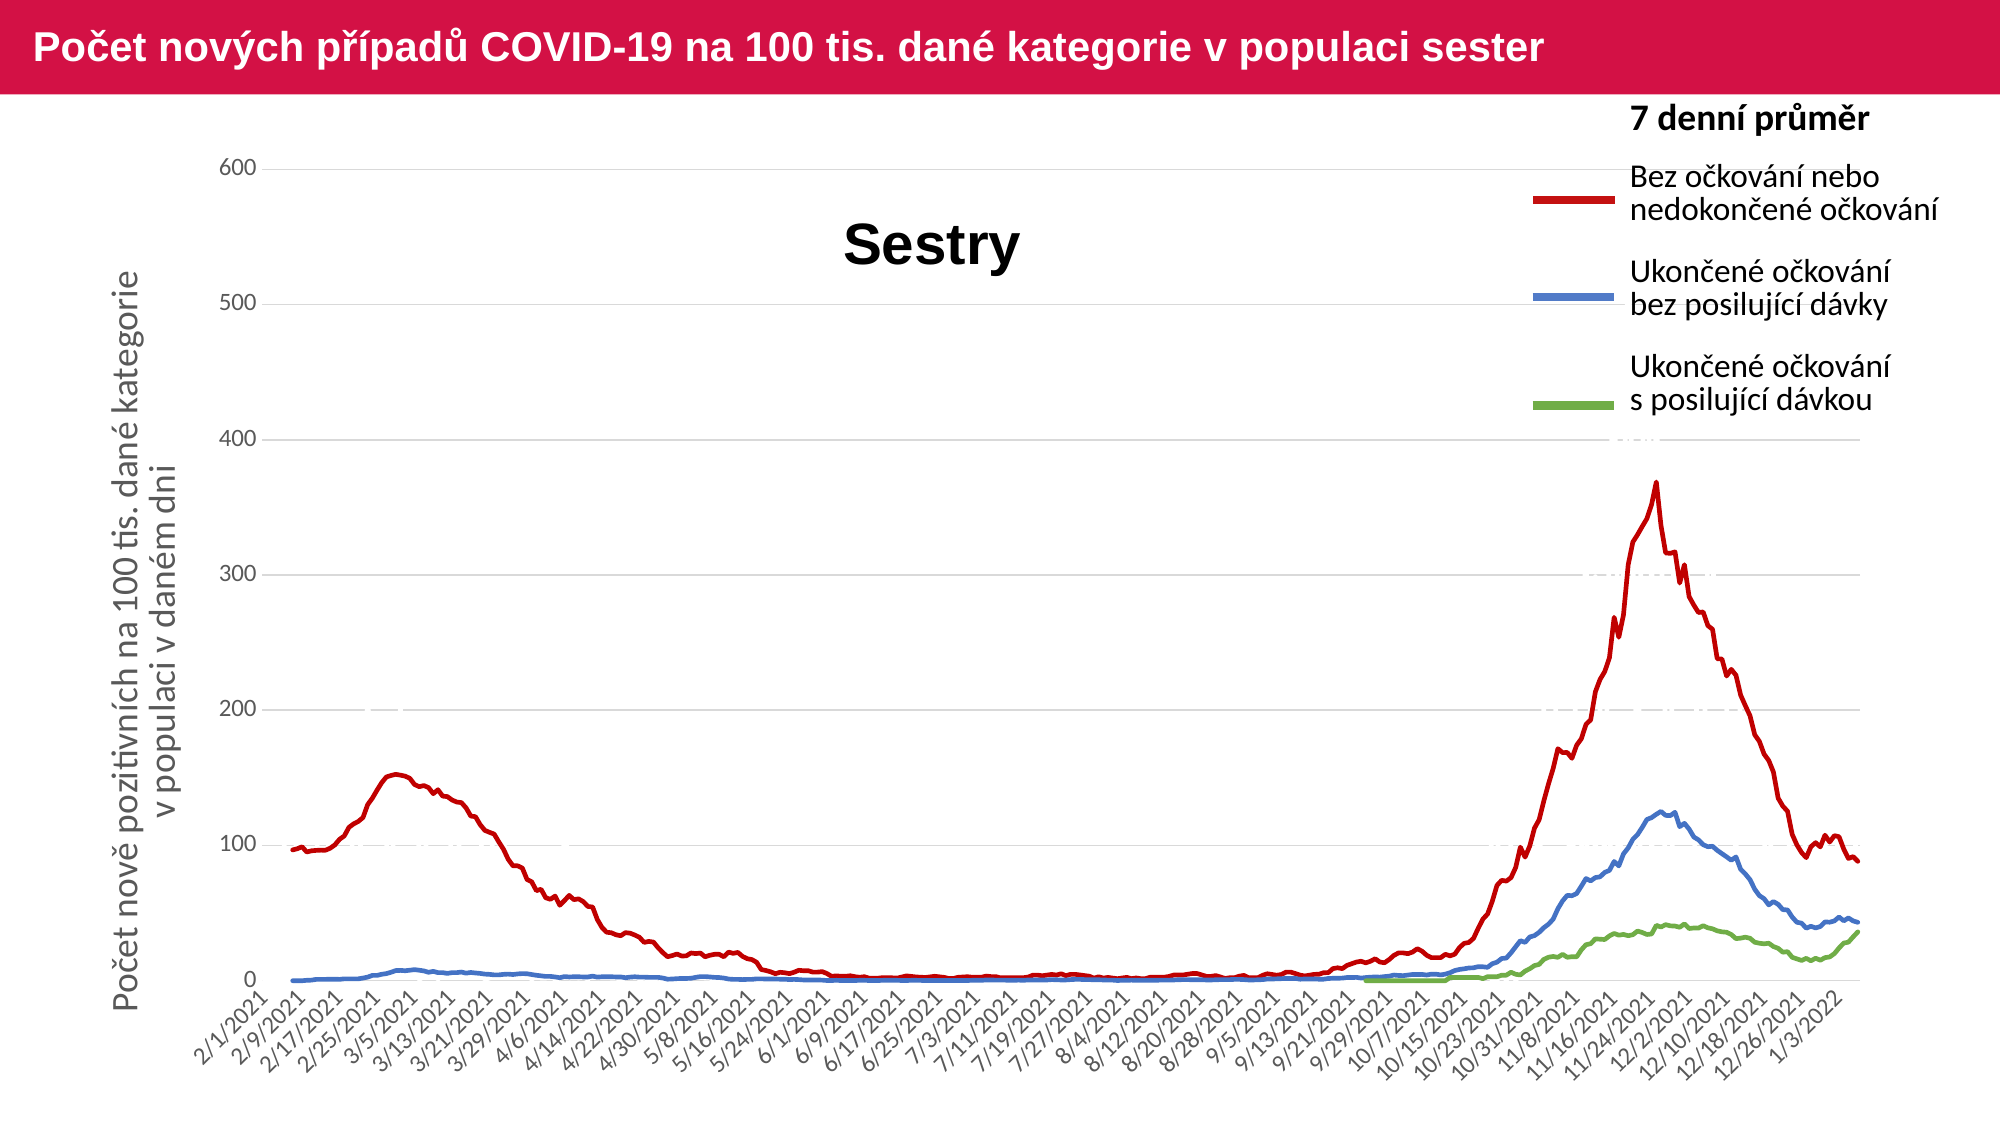

# Počet nových případů COVID-19 na 100 tis. dané kategorie v populaci sester
| 7 denní průměr |
| --- |
| Bez očkování nebo nedokončené očkování |
| Ukončené očkování bez posilující dávky |
| Ukončené očkování s posilující dávkou |

### Chart

| Category | Bez očkování | Ukončené očkování - bez posilující dávky | Ukončené očkování - s posilující dávkou |
|---|---|---|---|
| 44228 | 125.260551733586 | 0.0 | None |
| 44229 | 111.435446333477 | 0.0 | None |
| 44230 | 135.194242315797 | 0.0 | None |
| 44231 | 109.980203563358 | 0.0 | None |
| 44232 | 110.370846042703 | 0.0 | None |
| 44233 | 54.360409515085 | 0.0 | None |
| 44234 | 30.286510388273 | 0.0 | None |
| 44235 | 131.656834928864 | 0.0 | None |
| 44236 | 121.158147626542 | 0.0 | None |
| 44237 | 108.401654440784 | 1.943200256502 | None |
| 44238 | 116.069125612587 | 0.971609568411 | None |
| 44239 | 112.64867969121 | 3.886438273644 | None |
| 44240 | 55.350757751873 | 0.0 | None |
| 44241 | 29.956729168978 | 0.0 | None |
| 44242 | 142.152068596902 | 0.97162844928 | None |
| 44243 | 138.297997023077 | 0.0 | None |
| 44244 | 137.347742798279 | 0.971637889991 | None |
| 44245 | 133.227083696491 | 3.886551559964 | None |
| 44246 | 157.488380430468 | 3.886589323539 | None |
| 44247 | 73.260073260073 | 0.0 | None |
| 44248 | 42.550448069112 | 0.0 | None |
| 44249 | 162.429844833278 | 4.858331066112 | None |
| 44250 | 204.984356457007 | 4.858331066112 | None |
| 44251 | 170.622635018919 | 9.716756546664 | None |
| 44252 | 175.386903509141 | 3.886702618665 | None |
| 44253 | 195.775815256223 | 9.716850962939 | None |
| 44254 | 103.11197674252 | 3.886740385175 | None |
| 44255 | 50.159075926509 | 6.801861766735 | None |
| 44256 | 168.237853517041 | 13.602798289933 | None |
| 44257 | 200.582714747953 | 5.829317581221 | None |
| 44258 | 165.428415284403 | 7.771894885121 | None |
| 44259 | 164.139906887907 | 6.79987954499 | None |
| 44260 | 164.023234116832 | 12.627366417033 | None |
| 44261 | 91.827364554637 | 0.971260404627 | None |
| 44262 | 55.722891566265 | 2.913554828245 | None |
| 44263 | 157.559046767767 | 6.797832462563 | None |
| 44264 | 169.369974213039 | 10.681478316599 | None |
| 44265 | 185.642614952668 | 0.97096805515 | None |
| 44266 | 131.11618436478 | 6.796248470844 | None |
| 44267 | 161.586029023336 | 8.737355105527 | None |
| 44268 | 74.585120268506 | 4.853709204574 | None |
| 44269 | 45.061843495555 | 2.911999378773 | None |
| 44270 | 154.306555690638 | 9.705910899737 | None |
| 44271 | 142.387732749178 | 4.852625755796 | None |
| 44272 | 143.059267410784 | 4.852249017419 | None |
| 44273 | 127.903488133398 | 3.881497870028 | None |
| 44274 | 120.763351500802 | 6.79209400258 | None |
| 44275 | 44.495296211543 | 0.970223830637 | None |
| 44276 | 34.963923587934 | 1.940297059479 | None |
| 44277 | 145.388314613922 | 6.790512683707 | None |
| 44278 | 101.15119695583 | 4.849989815021 | None |
| 44279 | 104.982637486877 | 7.759456838021 | None |
| 44280 | 76.597131681877 | 4.849284245645 | None |
| 44281 | 87.261471590628 | 4.848908025912 | None |
| 44282 | 44.499381953028 | 3.878825491641 | None |
| 44283 | 23.098117503423 | 3.878524609238 | None |
| 44284 | 86.492240648026 | 5.817335660267 | None |
| 44285 | 88.851634534786 | 0.969480746112 | None |
| 44286 | 59.233685350663 | 3.877622242041 | None |
| 44287 | 83.853854710361 | 1.938566817551 | None |
| 44288 | 43.392231054951 | 1.938322575643 | None |
| 44289 | 36.479232893845 | 3.876119229427 | None |
| 44290 | 39.96594206676 | 0.968907750293 | None |
| 44291 | 38.607328372876 | 1.937571447947 | None |
| 44292 | 113.398773875757 | 6.780580417683 | None |
| 44293 | 85.927570218936 | 1.93706476576 | None |
| 44294 | 61.645574210392 | 2.905203218965 | None |
| 44295 | 47.878609310548 | 1.936558348503 | None |
| 44296 | 22.144715717211 | 2.904471918597 | None |
| 44297 | 14.77404938226 | 0.968026097983 | None |
| 44298 | 35.500747384155 | 5.80742576174 | None |
| 44299 | 49.202354143405 | 1.935546307945 | None |
| 44300 | 44.129779926706 | 3.870605653019 | None |
| 44301 | 37.099230679111 | 2.902589109485 | None |
| 44302 | 45.172440883023 | 1.934797329979 | None |
| 44303 | 11.820098106814 | 1.93455403693 | None |
| 44304 | 9.875177753199 | 0.96715540253 | None |
| 44305 | 51.45458143677 | 1.934048931437 | None |
| 44306 | 46.368163215934 | 4.834514566392 | None |
| 44307 | 34.759139609061 | 5.800632268917 | None |
| 44308 | 24.917978321358 | 0.966650555824 | None |
| 44309 | 19.010202141816 | 1.933058194716 | None |
| 44310 | 16.988744956466 | 0.966398330063 | None |
| 44311 | 6.387735547748 | 0.966276934969 | None |
| 44312 | 21.514167079021 | 1.932292471788 | None |
| 44313 | 21.772736179755 | 0.966024904122 | None |
| 44314 | 13.222557683407 | 0.0 | None |
| 44315 | 31.190820986966 | 1.931546009425 | None |
| 44316 | 27.102107188833 | 3.862607066639 | None |
| 44317 | 6.79009551401 | 1.931154347511 | None |
| 44318 | 6.806116429965 | 0.96562379297 | None |
| 44319 | 36.588154584953 | 2.897039225911 | None |
| 44320 | 18.414510634379 | 5.79435822654 | None |
| 44321 | 16.203703703703 | 3.863129327912 | None |
| 44322 | 11.652567060523 | 1.931657942011 | None |
| 44323 | 35.146914100941 | 1.93176988757 | None |
| 44324 | 11.730755695281 | 0.0 | None |
| 44325 | 7.051523128995 | 0.0 | None |
| 44326 | 23.589356482355 | 0.0 | None |
| 44327 | 42.626755393468 | 0.966080899614 | None |
| 44328 | 9.519503081939 | 1.932273803197 | None |
| 44329 | 16.736001530148 | 1.932367149758 | None |
| 44330 | 14.413721863213 | 0.966239588768 | None |
| 44331 | 0.0 | 0.96628627197 | None |
| 44332 | 2.405465216972 | 0.0 | None |
| 44333 | 9.642736608649 | 2.899166972689 | None |
| 44334 | 4.830567833248 | 0.966445028606 | None |
| 44335 | 4.846017784885 | 0.966491731663 | None |
| 44336 | 9.729992702505 | 1.933095562579 | None |
| 44337 | 4.884243430692 | 0.966594494277 | None |
| 44338 | 7.329049910829 | 0.0 | None |
| 44339 | 0.0 | 0.0 | None |
| 44340 | 4.89967907102 | 0.966744006187 | None |
| 44341 | 12.273552948107 | 1.933600170156 | None |
| 44342 | 14.784879996057 | 0.0 | None |
| 44343 | 7.417113753801 | 0.0 | None |
| 44344 | 4.964380569414 | 0.9669496606 | None |
| 44345 | 0.0 | 0.0 | None |
| 44346 | 0.0 | 0.0 | None |
| 44347 | 7.504690431519 | 0.0 | None |
| 44348 | 2.518320783701 | 0.0 | None |
| 44349 | 0.0 | 0.0 | None |
| 44350 | 10.236462278636 | 0.967146048724 | None |
| 44351 | 2.583111616252 | 0.0 | None |
| 44352 | 0.0 | 0.0 | None |
| 44353 | 2.589600165734 | 0.0 | None |
| 44354 | 2.608037973032 | 0.0 | None |
| 44355 | 0.0 | 0.967220884233 | None |
| 44356 | 2.645012828312 | 0.0 | None |
| 44357 | 2.671296914652 | 0.0 | None |
| 44358 | None | None | None |
| 44359 | 2.709880223294 | 0.0 | None |
| 44360 | 2.716431695325 | 0.967295731323 | None |
| 44361 | 2.733285956376 | 0.0 | None |
| 44362 | None | None | None |
| 44363 | 0.0 | 0.0 | None |
| 44364 | 5.58659217877 | 0.0 | None |
| 44365 | 8.457851705666 | 0.0 | None |
| 44366 | 0.0 | 0.967379948148 | None |
| 44367 | 0.0 | 0.0 | None |
| 44368 | None | None | None |
| 44369 | 0.0 | 0.0 | None |
| 44370 | 5.764685536403 | 0.0 | None |
| 44371 | 2.902673362166 | 0.0 | None |
| 44372 | None | None | None |
| 44373 | 0.0 | 0.0 | None |
| 44374 | 2.939360982922 | 0.0 | None |
| 44375 | 0.0 | 0.967510981249 | None |
| 44376 | 5.947071067499 | 0.0 | None |
| 44377 | None | None | None |
| 44378 | 3.012774162448 | 0.0 | None |
| 44379 | 3.034256758806 | 0.967286374804 | None |
| 44380 | None | None | None |
| 44381 | 3.046458492003 | 0.0 | None |
| 44382 | 6.124261260985 | 1.933787128712 | None |
| 44383 | 0.0 | 0.0 | None |
| 44384 | 0.0 | 0.0 | None |
| 44385 | 0.0 | 0.0 | None |
| 44386 | 3.14465408805 | 0.0 | None |
| 44387 | 3.149110376318 | 0.0 | None |
| 44388 | None | None | None |
| 44389 | 3.172286901627 | 0.96596891512 | None |
| 44390 | 6.387939570091 | 0.965838299351 | None |
| 44391 | 3.218435196807 | 1.931415437803 | None |
| 44392 | 9.729834917134 | 0.0 | None |
| 44393 | 0.0 | 0.0 | None |
| 44394 | 0.0 | 0.0 | None |
| 44395 | 6.546859144325 | 0.0 | None |
| 44396 | 6.553079947575 | 2.895138098087 | None |
| 44397 | 3.28051700948 | 0.0 | None |
| 44398 | 9.903604912188 | 0.964785335262 | None |
| 44399 | 0.0 | 0.0 | None |
| 44400 | 6.675121820973 | 1.929049557283 | None |
| 44401 | 0.0 | 0.96438525262 | None |
| 44402 | 3.348737525952 | 0.0 | None |
| 44403 | 3.367570298029 | 1.928249824047 | None |
| 44404 | 0.0 | 0.0 | None |
| 44405 | 0.0 | 0.0 | None |
| 44406 | 6.855184233076 | 0.0 | None |
| 44407 | 0.0 | 0.963604652283 | None |
| 44408 | 3.453873519151 | 0.0 | None |
| 44409 | 0.0 | 0.0 | None |
| 44410 | 0.0 | 0.0 | None |
| 44411 | 3.50594257266 | 0.963604652283 | None |
| 44412 | 3.52920416446 | 0.0 | None |
| 44413 | 0.0 | 0.963697514624 | None |
| 44414 | 3.577561534058 | 0.0 | None |
| 44415 | 0.0 | 0.0 | None |
| 44416 | 0.0 | 0.0 | None |
| 44417 | 7.226477814713 | 0.0 | None |
| 44418 | 3.635438252081 | 0.963929748799 | None |
| 44419 | 3.656574520988 | 0.963976209067 | None |
| 44420 | 0.0 | 0.964022673813 | None |
| 44421 | 7.386888273314 | 0.0 | None |
| 44422 | 7.404939094375 | 0.964115616744 | None |
| 44423 | 0.0 | 0.964162094931 | None |
| 44424 | 7.445739175756 | 0.964199280707 | None |
| 44425 | 7.483629560336 | 0.964245766961 | None |
| 44426 | 7.522190461862 | 0.0 | None |
| 44427 | 0.0 | 0.964338752917 | None |
| 44428 | 0.0 | 0.0 | None |
| 44429 | 0.0 | 0.0 | None |
| 44430 | 0.0 | 0.964478265482 | None |
| 44431 | 11.520737327188 | 1.929049557283 | None |
| 44432 | 0.0 | 1.929142592574 | None |
| 44433 | 0.0 | 0.0 | None |
| 44434 | 3.904267364229 | 0.964664345041 | None |
| 44435 | 0.0 | 0.96471087615 | None |
| 44436 | 7.865345288658 | 0.0 | None |
| 44437 | 3.938558487593 | 0.0 | None |
| 44438 | 0.0 | 0.0 | None |
| 44439 | 0.0 | 1.929775470623 | None |
| 44440 | 0.0 | 0.964776027245 | None |
| 44441 | 16.092046506014 | 1.929328690082 | None |
| 44442 | 8.094544277157 | 3.858210754762 | None |
| 44443 | 4.049238743116 | 0.0 | None |
| 44444 | 0.0 | 0.964320154291 | None |
| 44445 | 4.070004070004 | 0.964208577599 | None |
| 44446 | 12.266426789876 | 2.892291080174 | None |
| 44447 | 0.0 | 0.963976209067 | None |
| 44448 | 8.243003750566 | 1.927729423898 | None |
| 44449 | 0.0 | 0.0 | None |
| 44450 | 0.0 | 0.963641795071 | None |
| 44451 | 4.138045187453 | 0.963521091476 | None |
| 44452 | 8.293937131956 | 0.963409699608 | None |
| 44453 | 12.469346190614 | 1.926596666987 | None |
| 44454 | 8.328128253175 | 0.963196270504 | 0.0 |
| 44455 | 8.345155637152 | 5.778398420571 | None |
| 44456 | 20.909128925688 | 0.962964389576 | 0.0 |
| 44457 | 4.181825785137 | 0.962843855611 | None |
| 44458 | 0.0 | 1.925465240538 | None |
| 44459 | 25.139313696736 | 3.853044868707 | 0.0 |
| 44460 | 20.974914002852 | 1.928138286077 | 0.0 |
| 44461 | 16.803898504453 | 1.929514823497 | 0.0 |
| 44462 | 12.615643397813 | 1.932311140739 | 0.0 |
| 44463 | 12.639029322548 | 3.86895837968 | 0.0 |
| 44464 | 12.636899747262 | 2.901887193971 | 0.0 |
| 44465 | 12.633706729554 | 2.902280224829 | 0.0 |
| 44466 | 8.432058687128 | 2.907258455276 | 0.0 |
| 44467 | 16.8954593453 | 4.845477715647 | 0.0 |
| 44468 | 33.82949932341 | 3.886476035017 | 0.0 |
| 44469 | 33.886818027787 | 7.795067670931 | 0.0 |
| 44470 | 25.459328722366 | 1.959113305318 | 0.0 |
| 44471 | 12.733987011333 | 1.959420403444 | 0.0 |
| 44472 | 8.490766291657 | 5.879355622623 | 0.0 |
| 44473 | 17.013312917357 | 5.901910251618 | 0.0 |
| 44474 | 34.080259009968 | 4.938661820193 | 0.0 |
| 44475 | 21.334698754053 | 3.971839656833 | 0.0 |
| 44476 | 12.823252831801 | 4.989273062914 | 0.0 |
| 44477 | 12.847965738758 | 6.047228857376 | 0.0 |
| 44478 | 12.851818532322 | 2.017573061364 | 0.0 |
| 44479 | 8.568980291345 | 2.018530106376 | 0.0 |
| 44480 | 34.328870580157 | 10.140856496739 | 0.0 |
| 44481 | 25.748862758561 | 12.233164107896 | 16.874789065136 |
| 44482 | 30.098464978286 | 15.378148675941 | 0.0 |
| 44483 | 47.344409055694 | 10.324392409506 | 0.0 |
| 44484 | 34.473842971645 | 9.378907878282 | 0.0 |
| 44485 | 17.241379310344 | 6.259976838085 | 0.0 |
| 44486 | 30.177616830488 | 3.131883619204 | 0.0 |
| 44487 | 86.325966850828 | 15.747039556563 | 0.0 |
| 44488 | 73.475385745775 | 11.620291141112 | 10.684902233144 |
| 44489 | 56.257573134845 | 12.775335086393 | 9.910802775024 |
| 44490 | 112.671173513607 | 29.01977644024 | 0.0 |
| 44491 | 117.223114661572 | 17.417620099933 | 0.0 |
| 44492 | 43.427281017935 | 25.082882568487 | 8.113590263691 |
| 44493 | 26.058631921824 | 5.458574875271 | 0.0 |
| 44494 | 104.365976691598 | 42.919399568605 | 15.204500532157 |
| 44495 | 126.24064078008 | 43.316006930561 | 0.0 |
| 44496 | 161.255175419481 | 43.879387938793 | 6.60414740457 |
| 44497 | 61.106018942865 | 20.285575828609 | 19.621950421871 |
| 44498 | 174.962820400664 | 45.512988269027 | 12.395413696932 |
| 44499 | 135.631781589079 | 31.906650257532 | 24.591171769334 |
| 44500 | 70.009626323619 | 22.821931876533 | 6.102025872589 |
| 44501 | 201.506921324688 | 66.700400202401 | 41.017227235438 |
| 44502 | 214.78981282602 | 61.499901368082 | 11.2095056608 |
| 44503 | 241.386877331577 | 70.356472795497 | 10.672358591248 |
| 44504 | 162.658812151052 | 73.733157325151 | 15.051173991571 |
| 44505 | 154.23937951701 | 85.972028818792 | 27.994214528997 |
| 44506 | 136.68430335097 | 60.686976574827 | 9.247699634715 |
| 44507 | 39.701795403414 | 20.661408135733 | 9.200901688365 |
| 44508 | 269.529869211735 | 78.476573516608 | 40.0676698424 |
| 44509 | 248.138957816377 | 99.003774518903 | 47.395406954198 |
| 44510 | 315.555555555555 | 110.070169733204 | 37.400265957446 |
| 44511 | 186.816119562316 | 61.96100250373 | 20.056157240272 |
| 44512 | 298.880314047374 | 102.981308892436 | 53.177346450412 |
| 44513 | 200.91079560675 | 64.482847562548 | 7.555723460521 |
| 44514 | 80.421767491734 | 43.912330324047 | 7.523888345496 |
| 44515 | 340.578086488908 | 88.56242348467 | 58.767354734445 |
| 44516 | 458.22102425876 | 145.057495516404 | 60.335036910846 |
| 44517 | 211.749864840511 | 87.217369471277 | 28.234629773417 |
| 44518 | 303.016598073357 | 124.168869662741 | 24.048371581695 |
| 44519 | 558.786116663638 | 134.270059133076 | 46.24582961715 |
| 44520 | 318.268618714194 | 108.77693928887 | 13.132407498604 |
| 44521 | 118.289353958143 | 68.06332611862 | 26.193438543644 |
| 44522 | 383.526618573646 | 126.312899018329 | 51.336349343857 |
| 44523 | 498.855835240274 | 185.894234504189 | 50.130024751699 |
| 44524 | 284.782508842037 | 96.679277007145 | 30.64664419246 |
| 44525 | 419.412822049131 | 141.703273345614 | 68.802536719614 |
| 44526 | 333.472280116715 | 148.792326360799 | 37.384252602519 |
| 44527 | 176.178775093884 | 88.373777616805 | 25.734873613176 |
| 44528 | 116.003897730963 | 66.818703426637 | 19.912951952891 |
| 44529 | 391.371196943577 | 143.688694045716 | 50.290567724631 |
| 44530 | 337.220739075453 | 111.22150875684 | 43.762479144443 |
| 44531 | 379.907133811734 | 113.90545846947 | 48.306585797863 |
| 44532 | 254.53688427999 | 112.373200510235 | 44.593672944756 |
| 44533 | 289.29147301527 | 107.392996108949 | 40.288059626328 |
| 44534 | 137.819598897443 | 73.393922358599 | 25.052610482012 |
| 44535 | 118.968306843057 | 42.263442122563 | 32.452133103672 |
| 44536 | 320.558824936605 | 132.875650537039 | 39.295625905641 |
| 44537 | 317.704823336863 | 113.727374659618 | 38.559791777124 |
| 44538 | 227.602905569007 | 92.609140684657 | 37.766133220034 |
| 44539 | 253.300209459788 | 95.463822503127 | 39.398363809126 |
| 44540 | 201.325804075619 | 90.855556490283 | 38.236617183985 |
| 44541 | 172.125504081833 | 55.78093306288 | 13.415315818893 |
| 44542 | 88.643750615581 | 59.339131614193 | 11.137841931747 |
| 44543 | 217.531022890196 | 68.508400842653 | 41.77844232376 |
| 44544 | 263.314785373608 | 90.016791593816 | 43.39524388127 |
| 44545 | 174.755342520471 | 62.982207526373 | 32.129546330805 |
| 44546 | 155.669378326805 | 46.096021558754 | 18.974531961544 |
| 44547 | 166.607764931589 | 57.697162020843 | 33.082458026631 |
| 44548 | 106.221547799696 | 39.79019714234 | 10.303754688208 |
| 44549 | 55.727240488373 | 27.190660914331 | 14.391447368421 |
| 44550 | 157.929593968108 | 85.99553555092 | 24.419030564486 |
| 44551 | 128.027858862088 | 75.693239301406 | 34.260378879484 |
| 44552 | 133.518204693678 | 35.348179568752 | 11.9940029985 |
| 44553 | 129.118892676376 | 44.761922524572 | 21.93463478833 |
| 44554 | 46.848159908385 | 20.520091034585 | 3.987956371757 |
| 44555 | 52.189342936172 | 13.060676169863 | 1.993978185878 |
| 44556 | 15.683814303638 | 22.39725260368 | 5.980980482067 |
| 44557 | 131.392232091238 | 60.175260446049 | 35.609013036855 |
| 44558 | 184.940554821664 | 85.330703883495 | 21.576665816676 |
| 44559 | 154.222505849819 | 26.80913808621 | 25.249582410752 |
| 44560 | 107.100781835707 | 52.122545896797 | 11.561584707877 |
| 44561 | 107.962213225371 | 44.477103960396 | 17.31568416192 |
| 44562 | 16.255757247358 | 11.611255176684 | 5.771561592181 |
| 44563 | 48.88381945576 | 29.084422383371 | 23.056969929868 |
| 44564 | 125.779284698676 | 80.242685194246 | 64.774242712897 |
| 44565 | 121.132033916969 | 65.336184366832 | 47.132461068587 |
| 44566 | 105.356548741266 | 42.058882435409 | 29.858545142387 |
| 44567 | 116.913484021823 | 36.569013855593 | 38.702543309988 |
| 44568 | 83.672672505159 | 37.387836490528 | 43.396499349052 |
Sestry